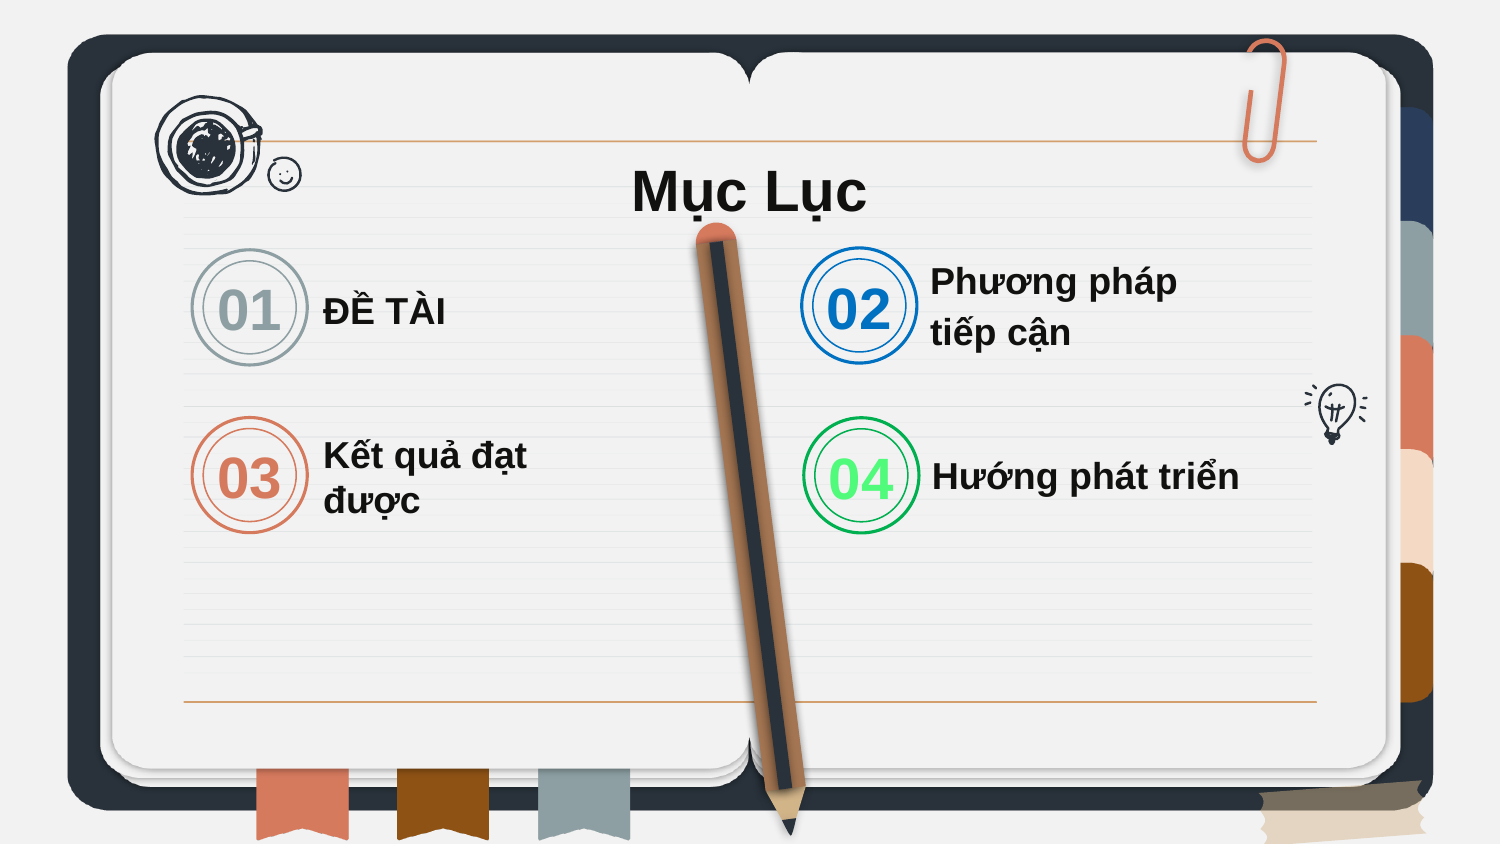

# Mục Lục

Phương pháp tiếp cận
ĐỀ TÀI
02
01

Hướng phát triển
Kết quả đạt được
03
04